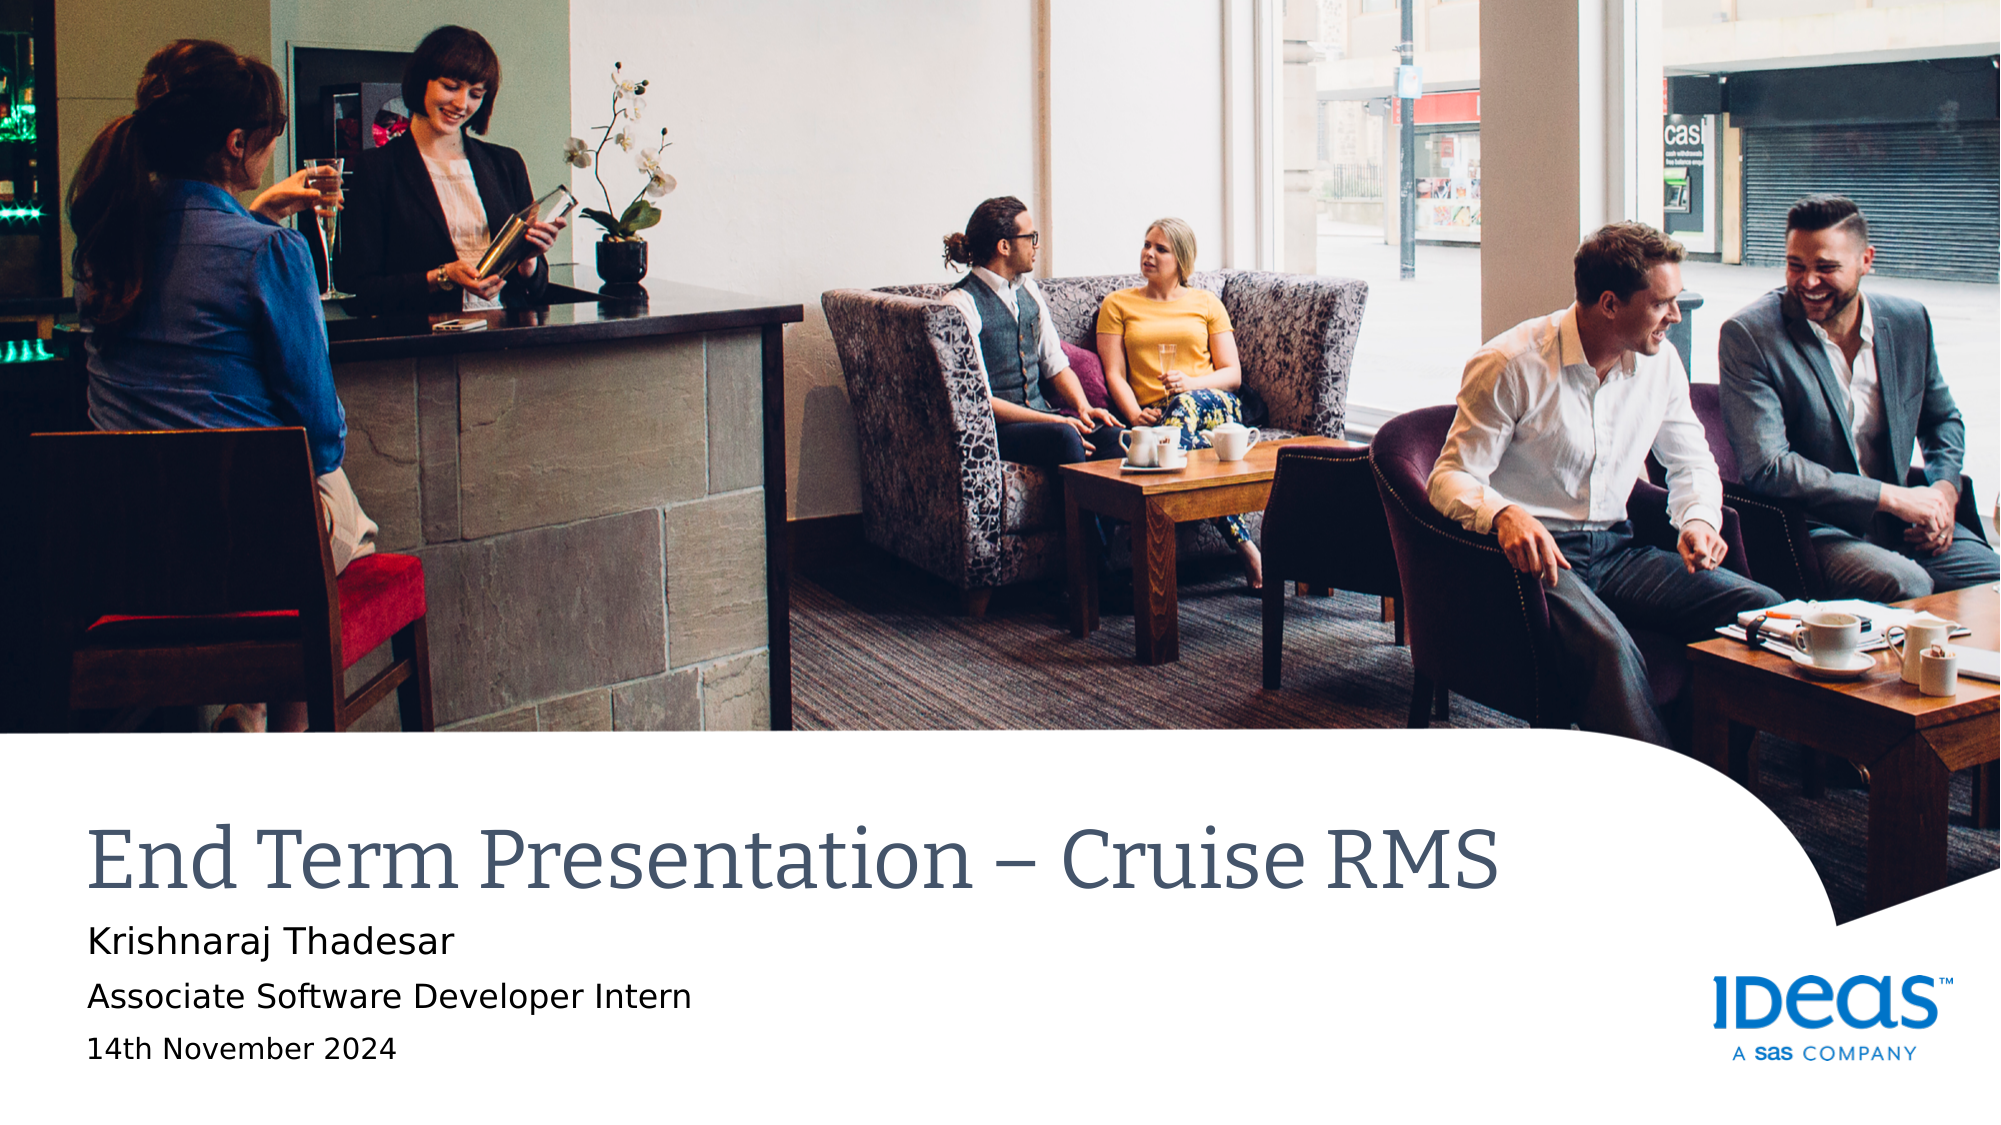

# End Term Presentation – Cruise RMS
Krishnaraj Thadesar
Associate Software Developer Intern
14th November 2024